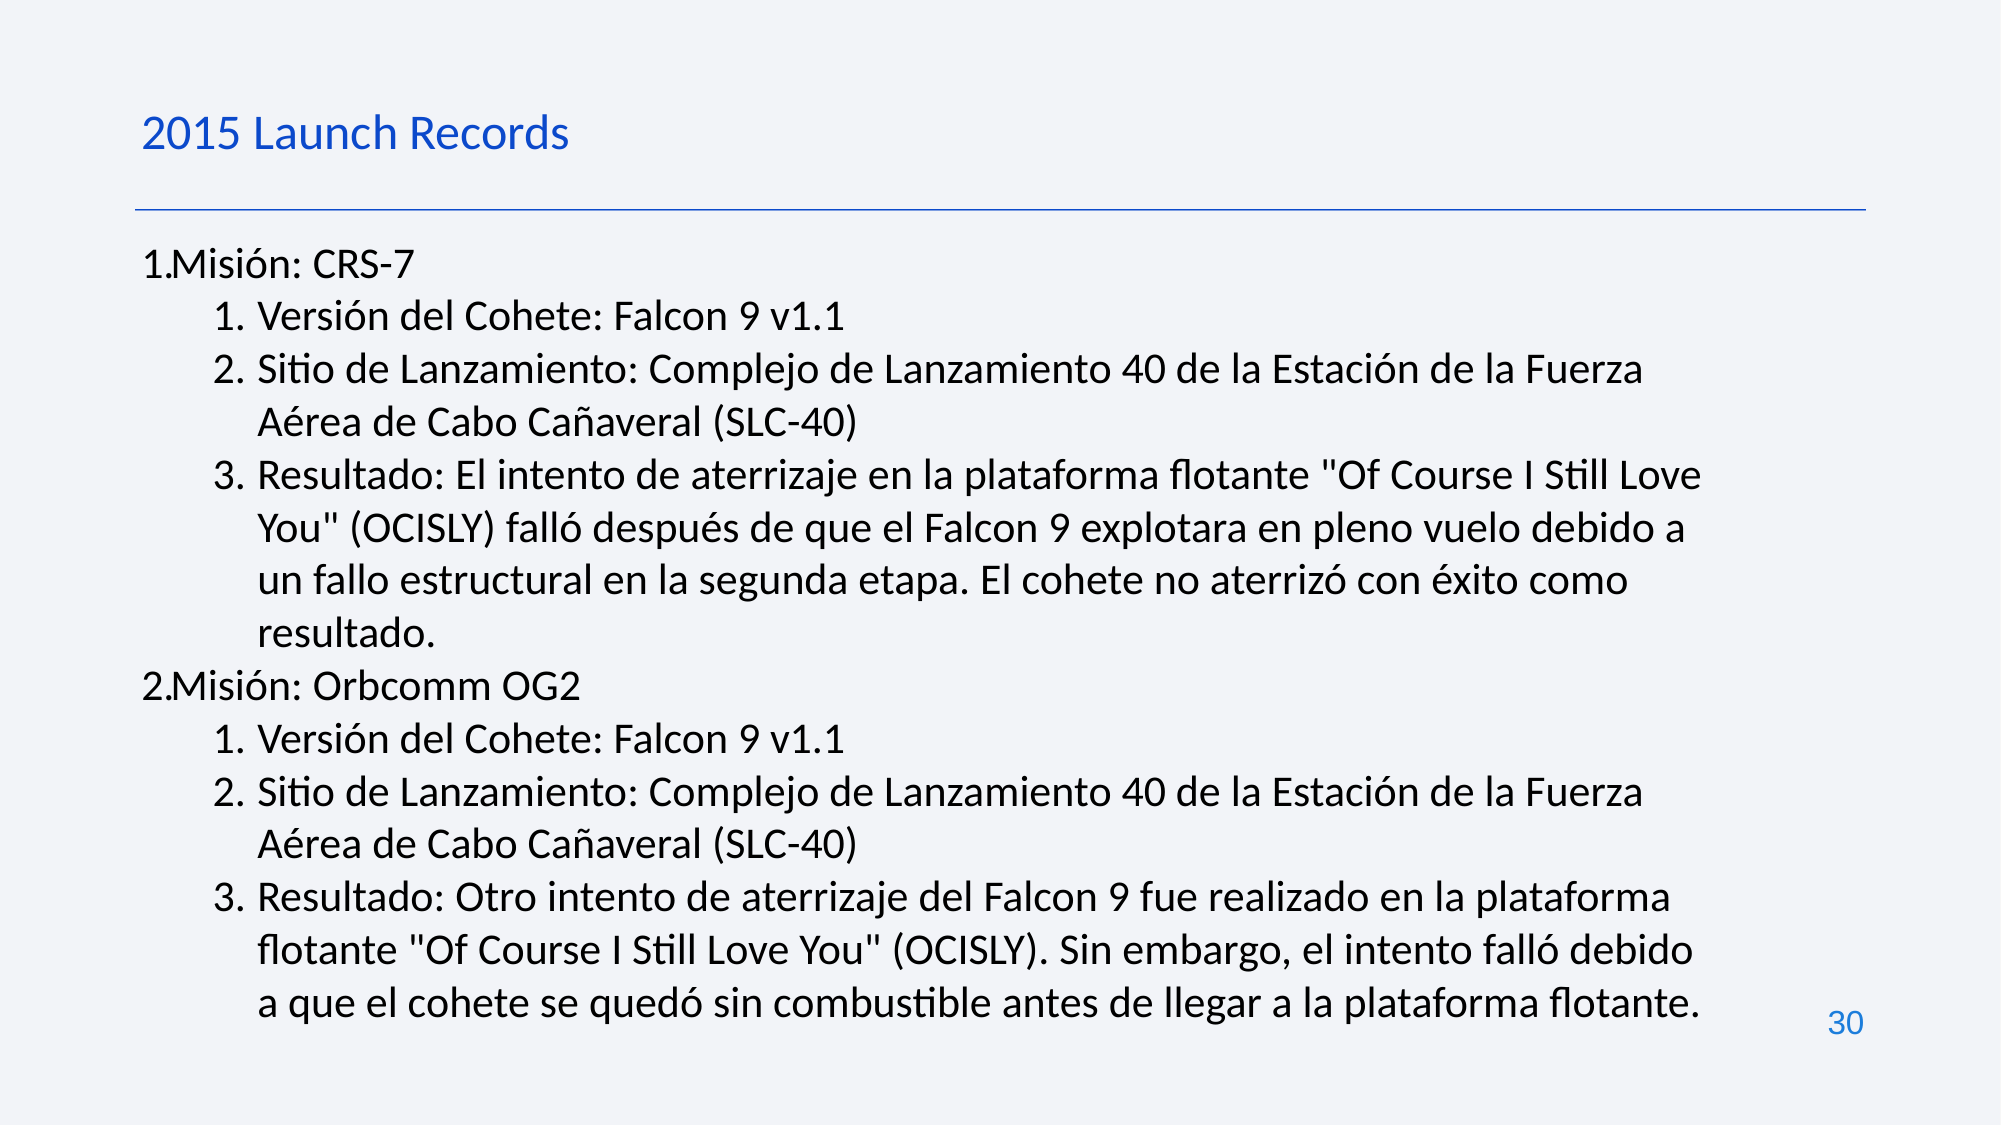

2015 Launch Records
Misión: CRS-7
Versión del Cohete: Falcon 9 v1.1
Sitio de Lanzamiento: Complejo de Lanzamiento 40 de la Estación de la Fuerza Aérea de Cabo Cañaveral (SLC-40)
Resultado: El intento de aterrizaje en la plataforma flotante "Of Course I Still Love You" (OCISLY) falló después de que el Falcon 9 explotara en pleno vuelo debido a un fallo estructural en la segunda etapa. El cohete no aterrizó con éxito como resultado.
Misión: Orbcomm OG2
Versión del Cohete: Falcon 9 v1.1
Sitio de Lanzamiento: Complejo de Lanzamiento 40 de la Estación de la Fuerza Aérea de Cabo Cañaveral (SLC-40)
Resultado: Otro intento de aterrizaje del Falcon 9 fue realizado en la plataforma flotante "Of Course I Still Love You" (OCISLY). Sin embargo, el intento falló debido a que el cohete se quedó sin combustible antes de llegar a la plataforma flotante.

30